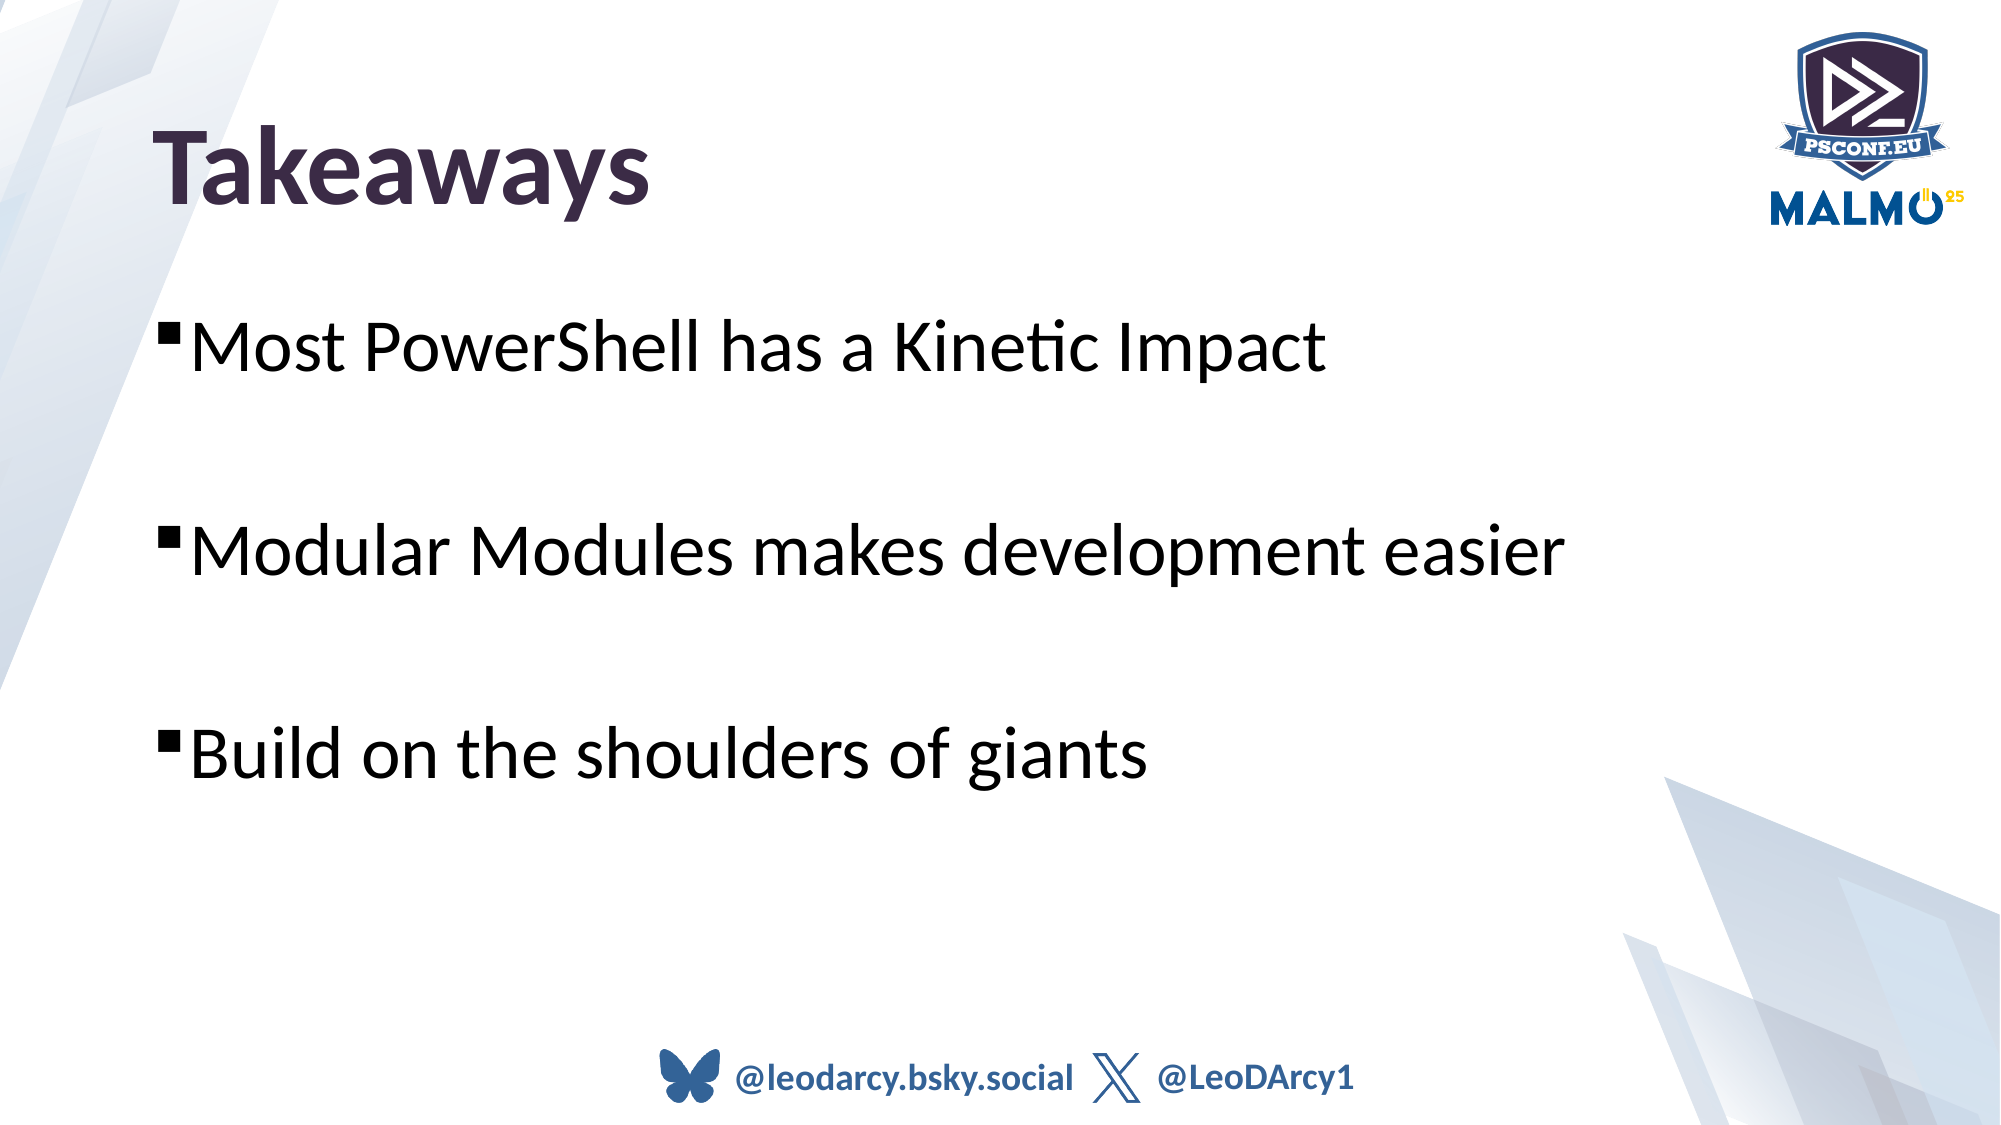

# Takeaways
Most PowerShell has a Kinetic Impact

Modular Modules makes development easier

Build on the shoulders of giants